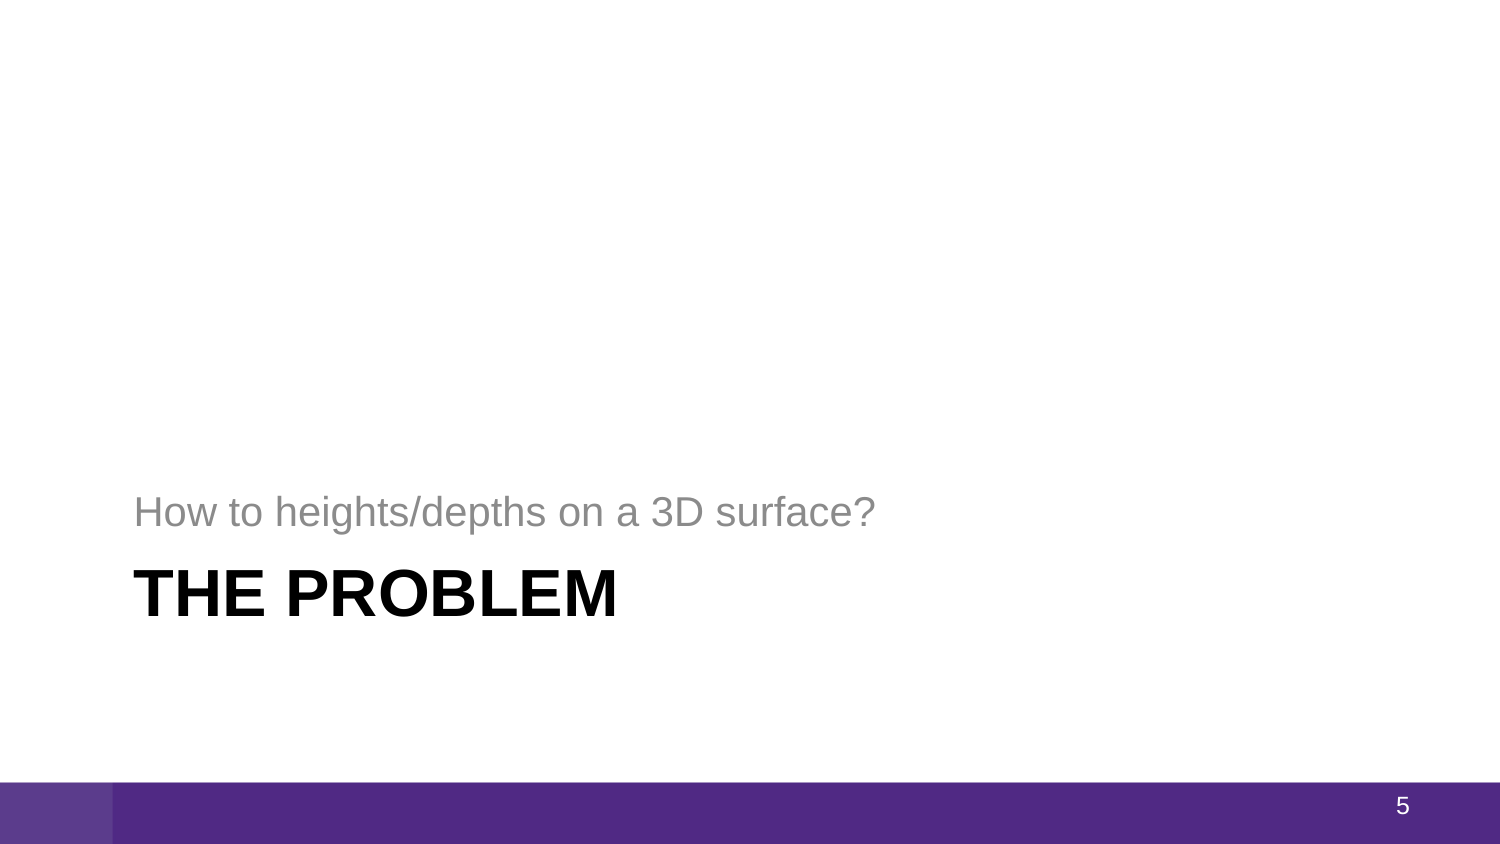

How to heights/depths on a 3D surface?
# The Problem
5